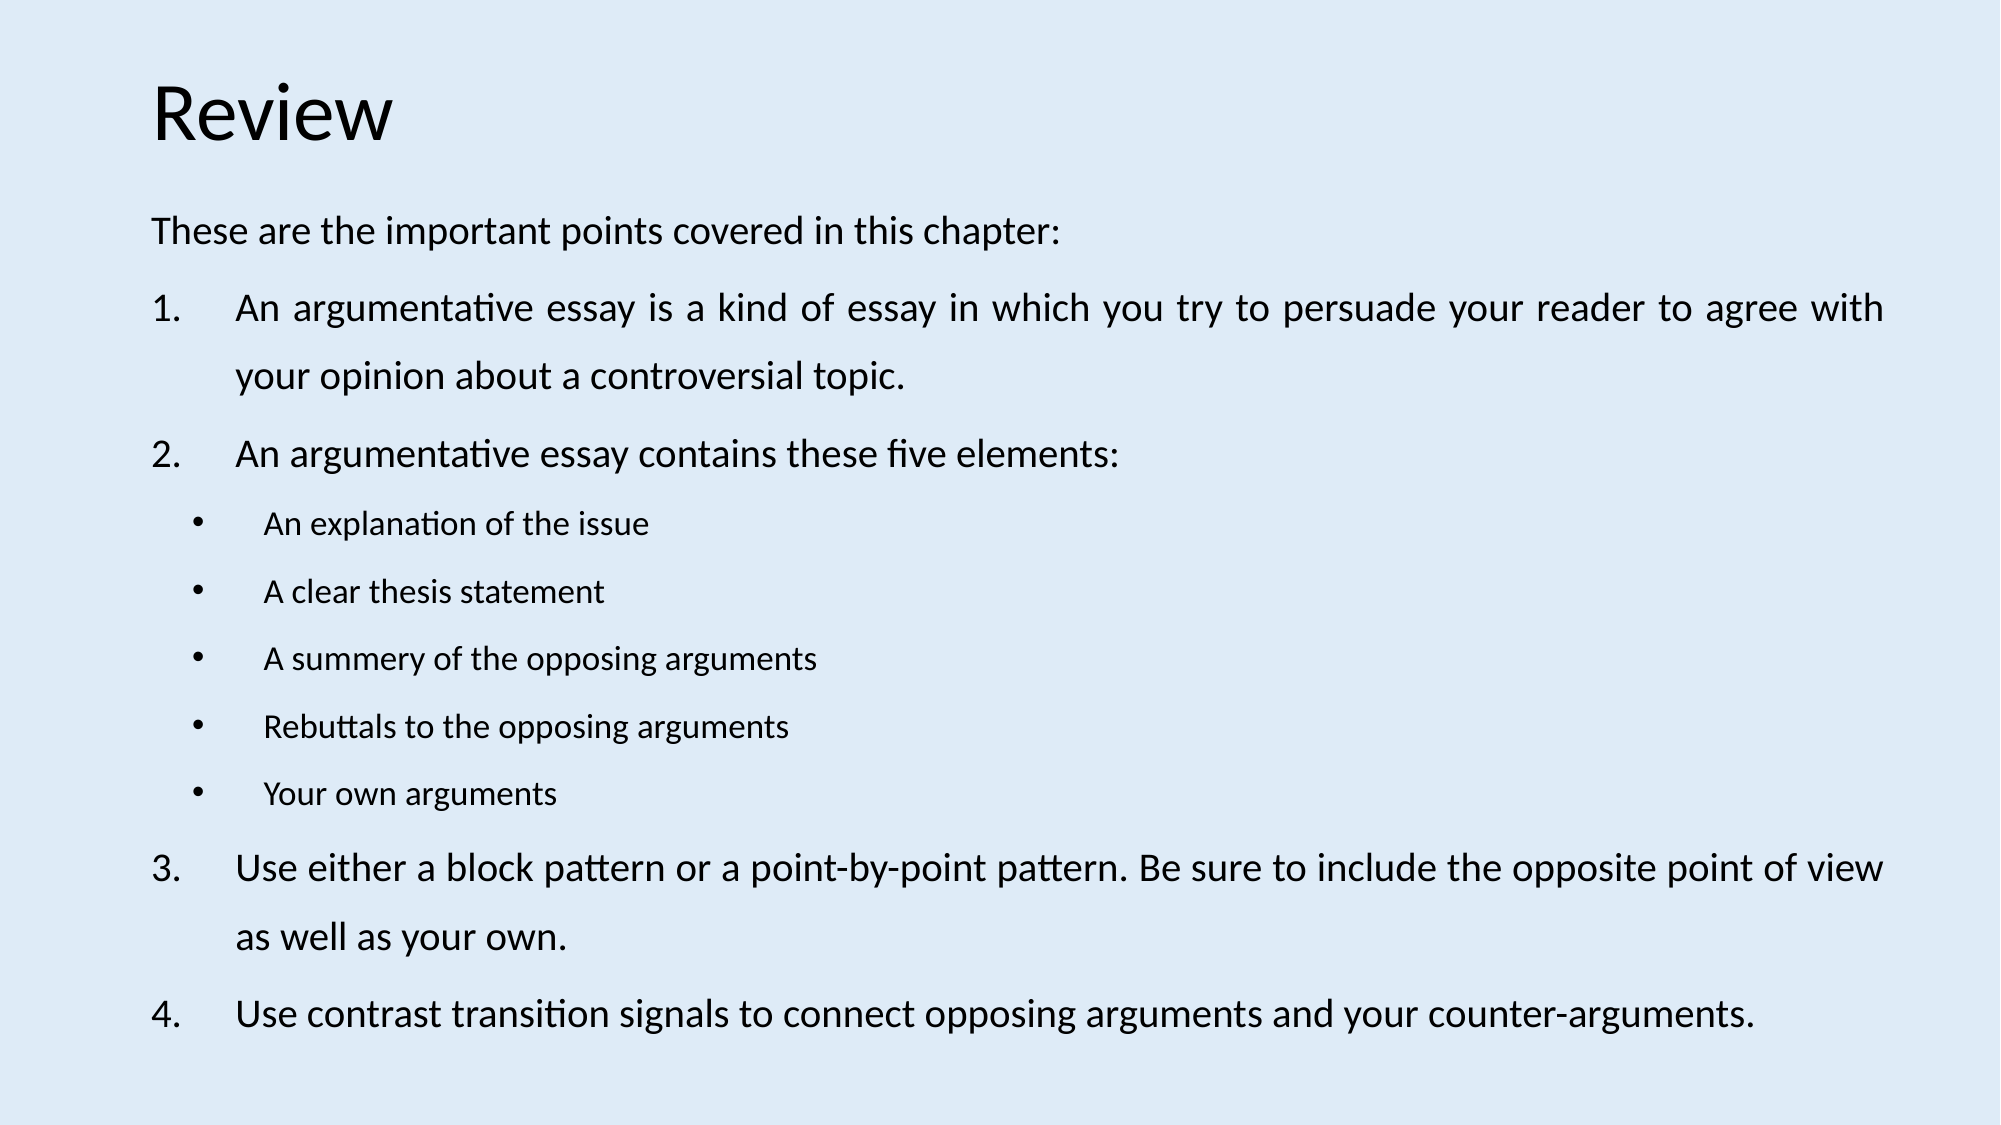

# Review
These are the important points covered in this chapter:
An argumentative essay is a kind of essay in which you try to persuade your reader to agree with your opinion about a controversial topic.
An argumentative essay contains these five elements:
An explanation of the issue
A clear thesis statement
A summery of the opposing arguments
Rebuttals to the opposing arguments
Your own arguments
Use either a block pattern or a point-by-point pattern. Be sure to include the opposite point of view as well as your own.
Use contrast transition signals to connect opposing arguments and your counter-arguments.